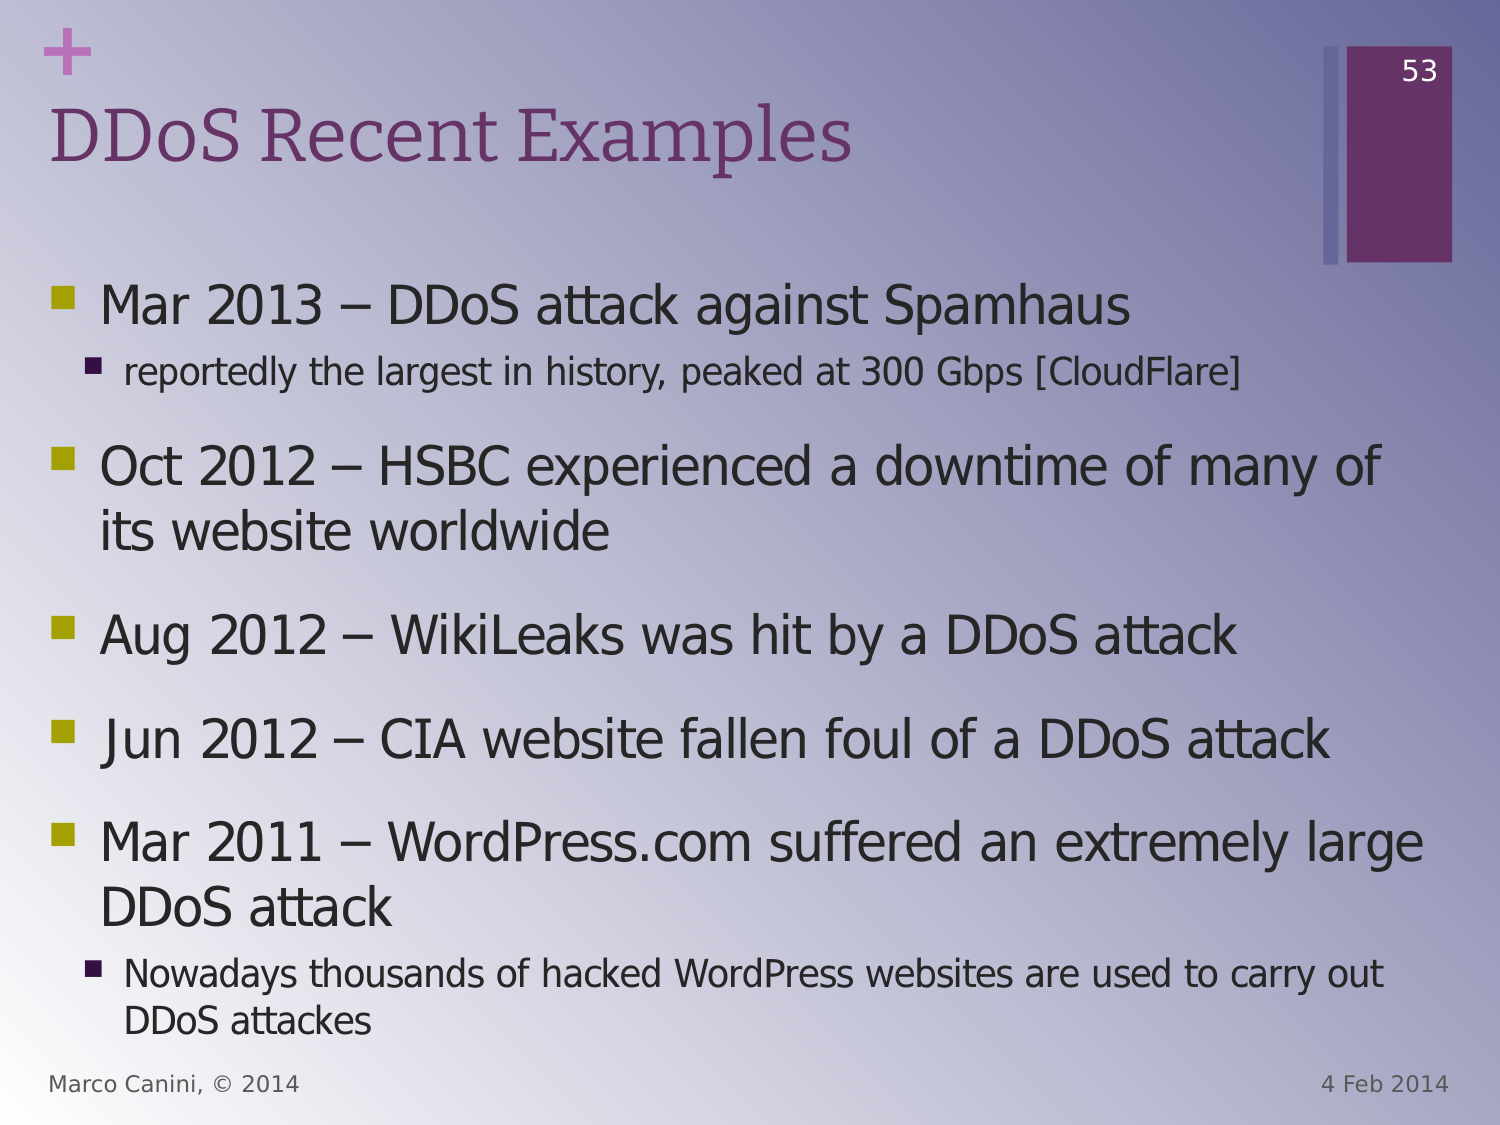

53
# DDoS Recent Examples
Mar 2013 – DDoS attack against Spamhaus
reportedly the largest in history, peaked at 300 Gbps [CloudFlare]
Oct 2012 – HSBC experienced a downtime of many of its website worldwide
Aug 2012 – WikiLeaks was hit by a DDoS attack
Jun 2012 – CIA website fallen foul of a DDoS attack
Mar 2011 – WordPress.com suffered an extremely large DDoS attack
Nowadays thousands of hacked WordPress websites are used to carry out DDoS attackes
Marco Canini, © 2014
4 Feb 2014